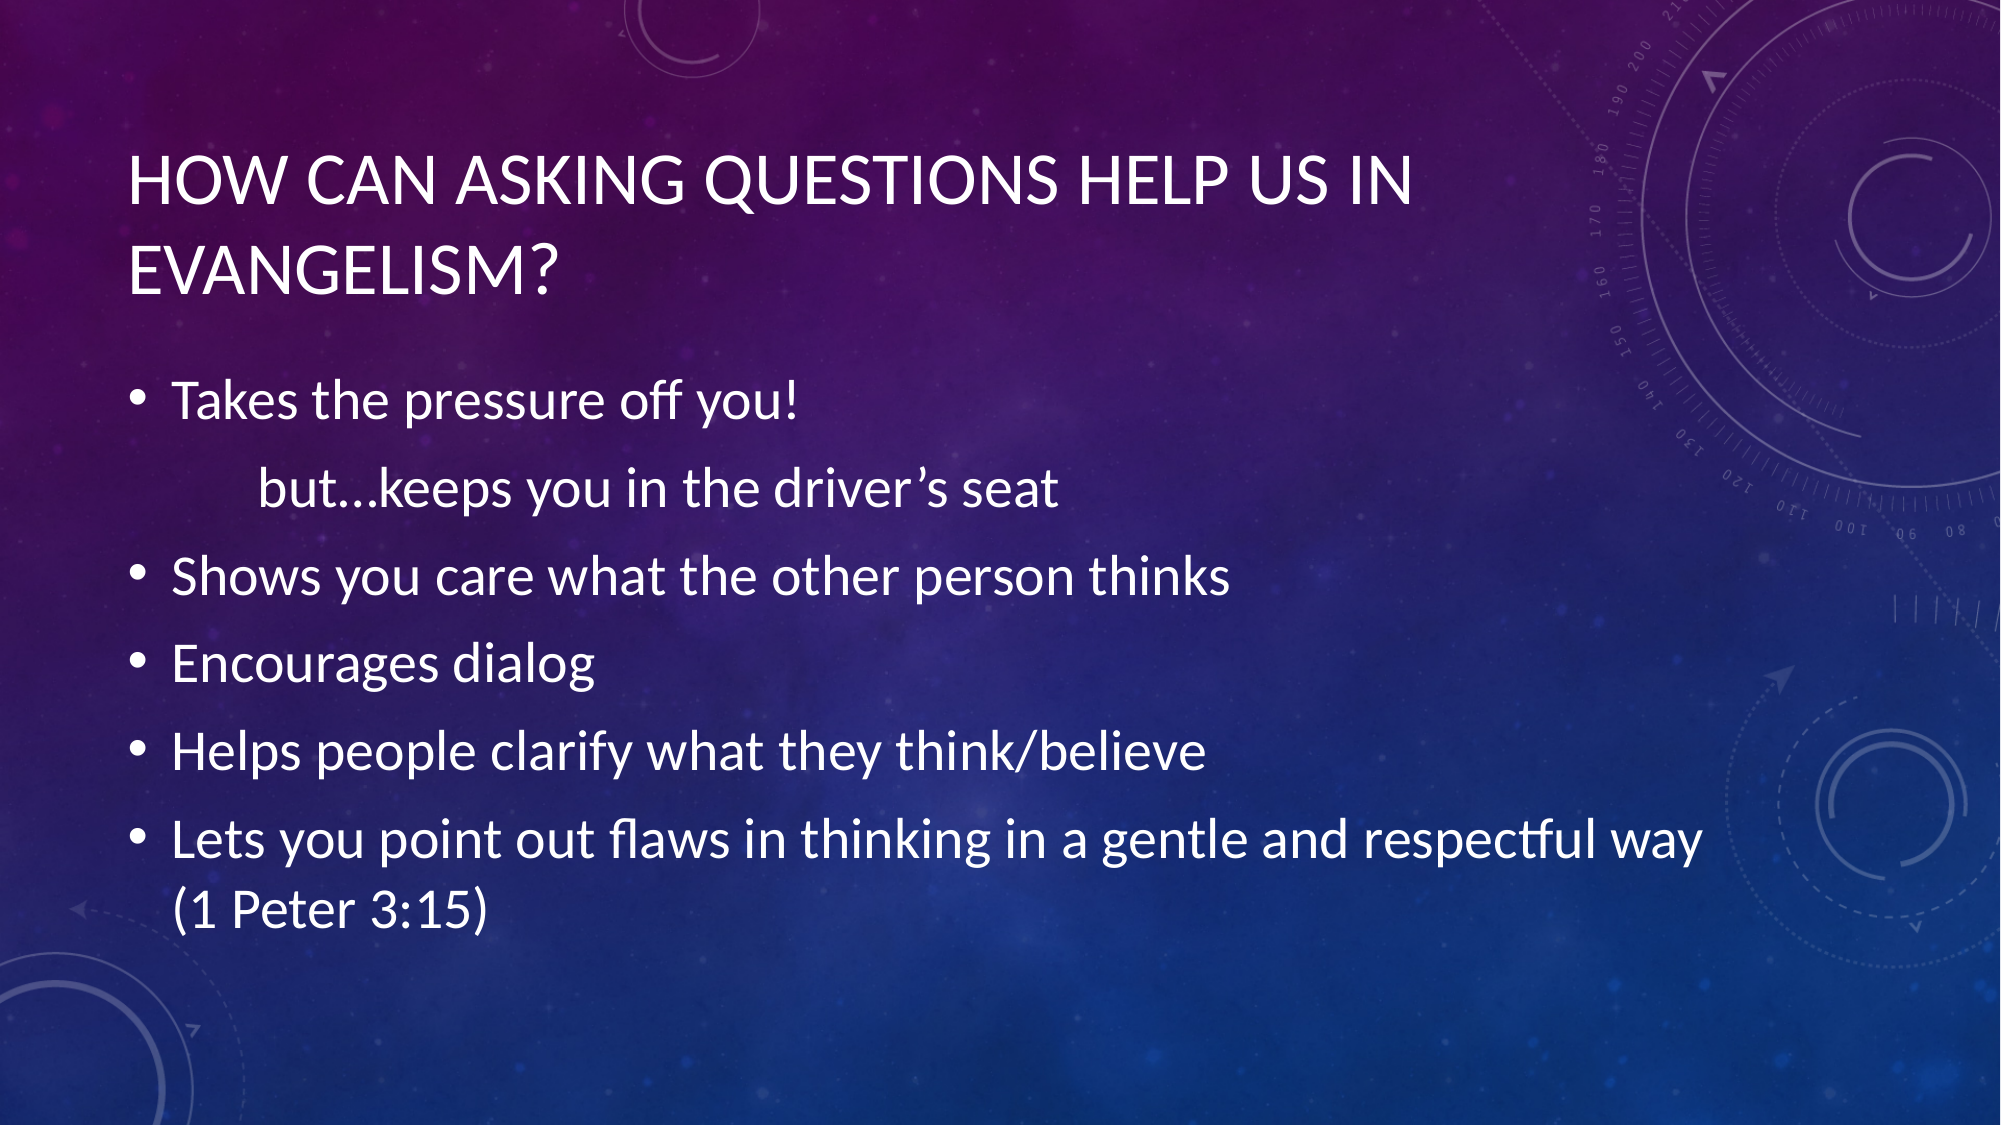

# How can asking questions help us in evangelism?
Takes the pressure off you!
			but…keeps you in the driver’s seat
Shows you care what the other person thinks
Encourages dialog
Helps people clarify what they think/believe
Lets you point out flaws in thinking in a gentle and respectful way (1 Peter 3:15)